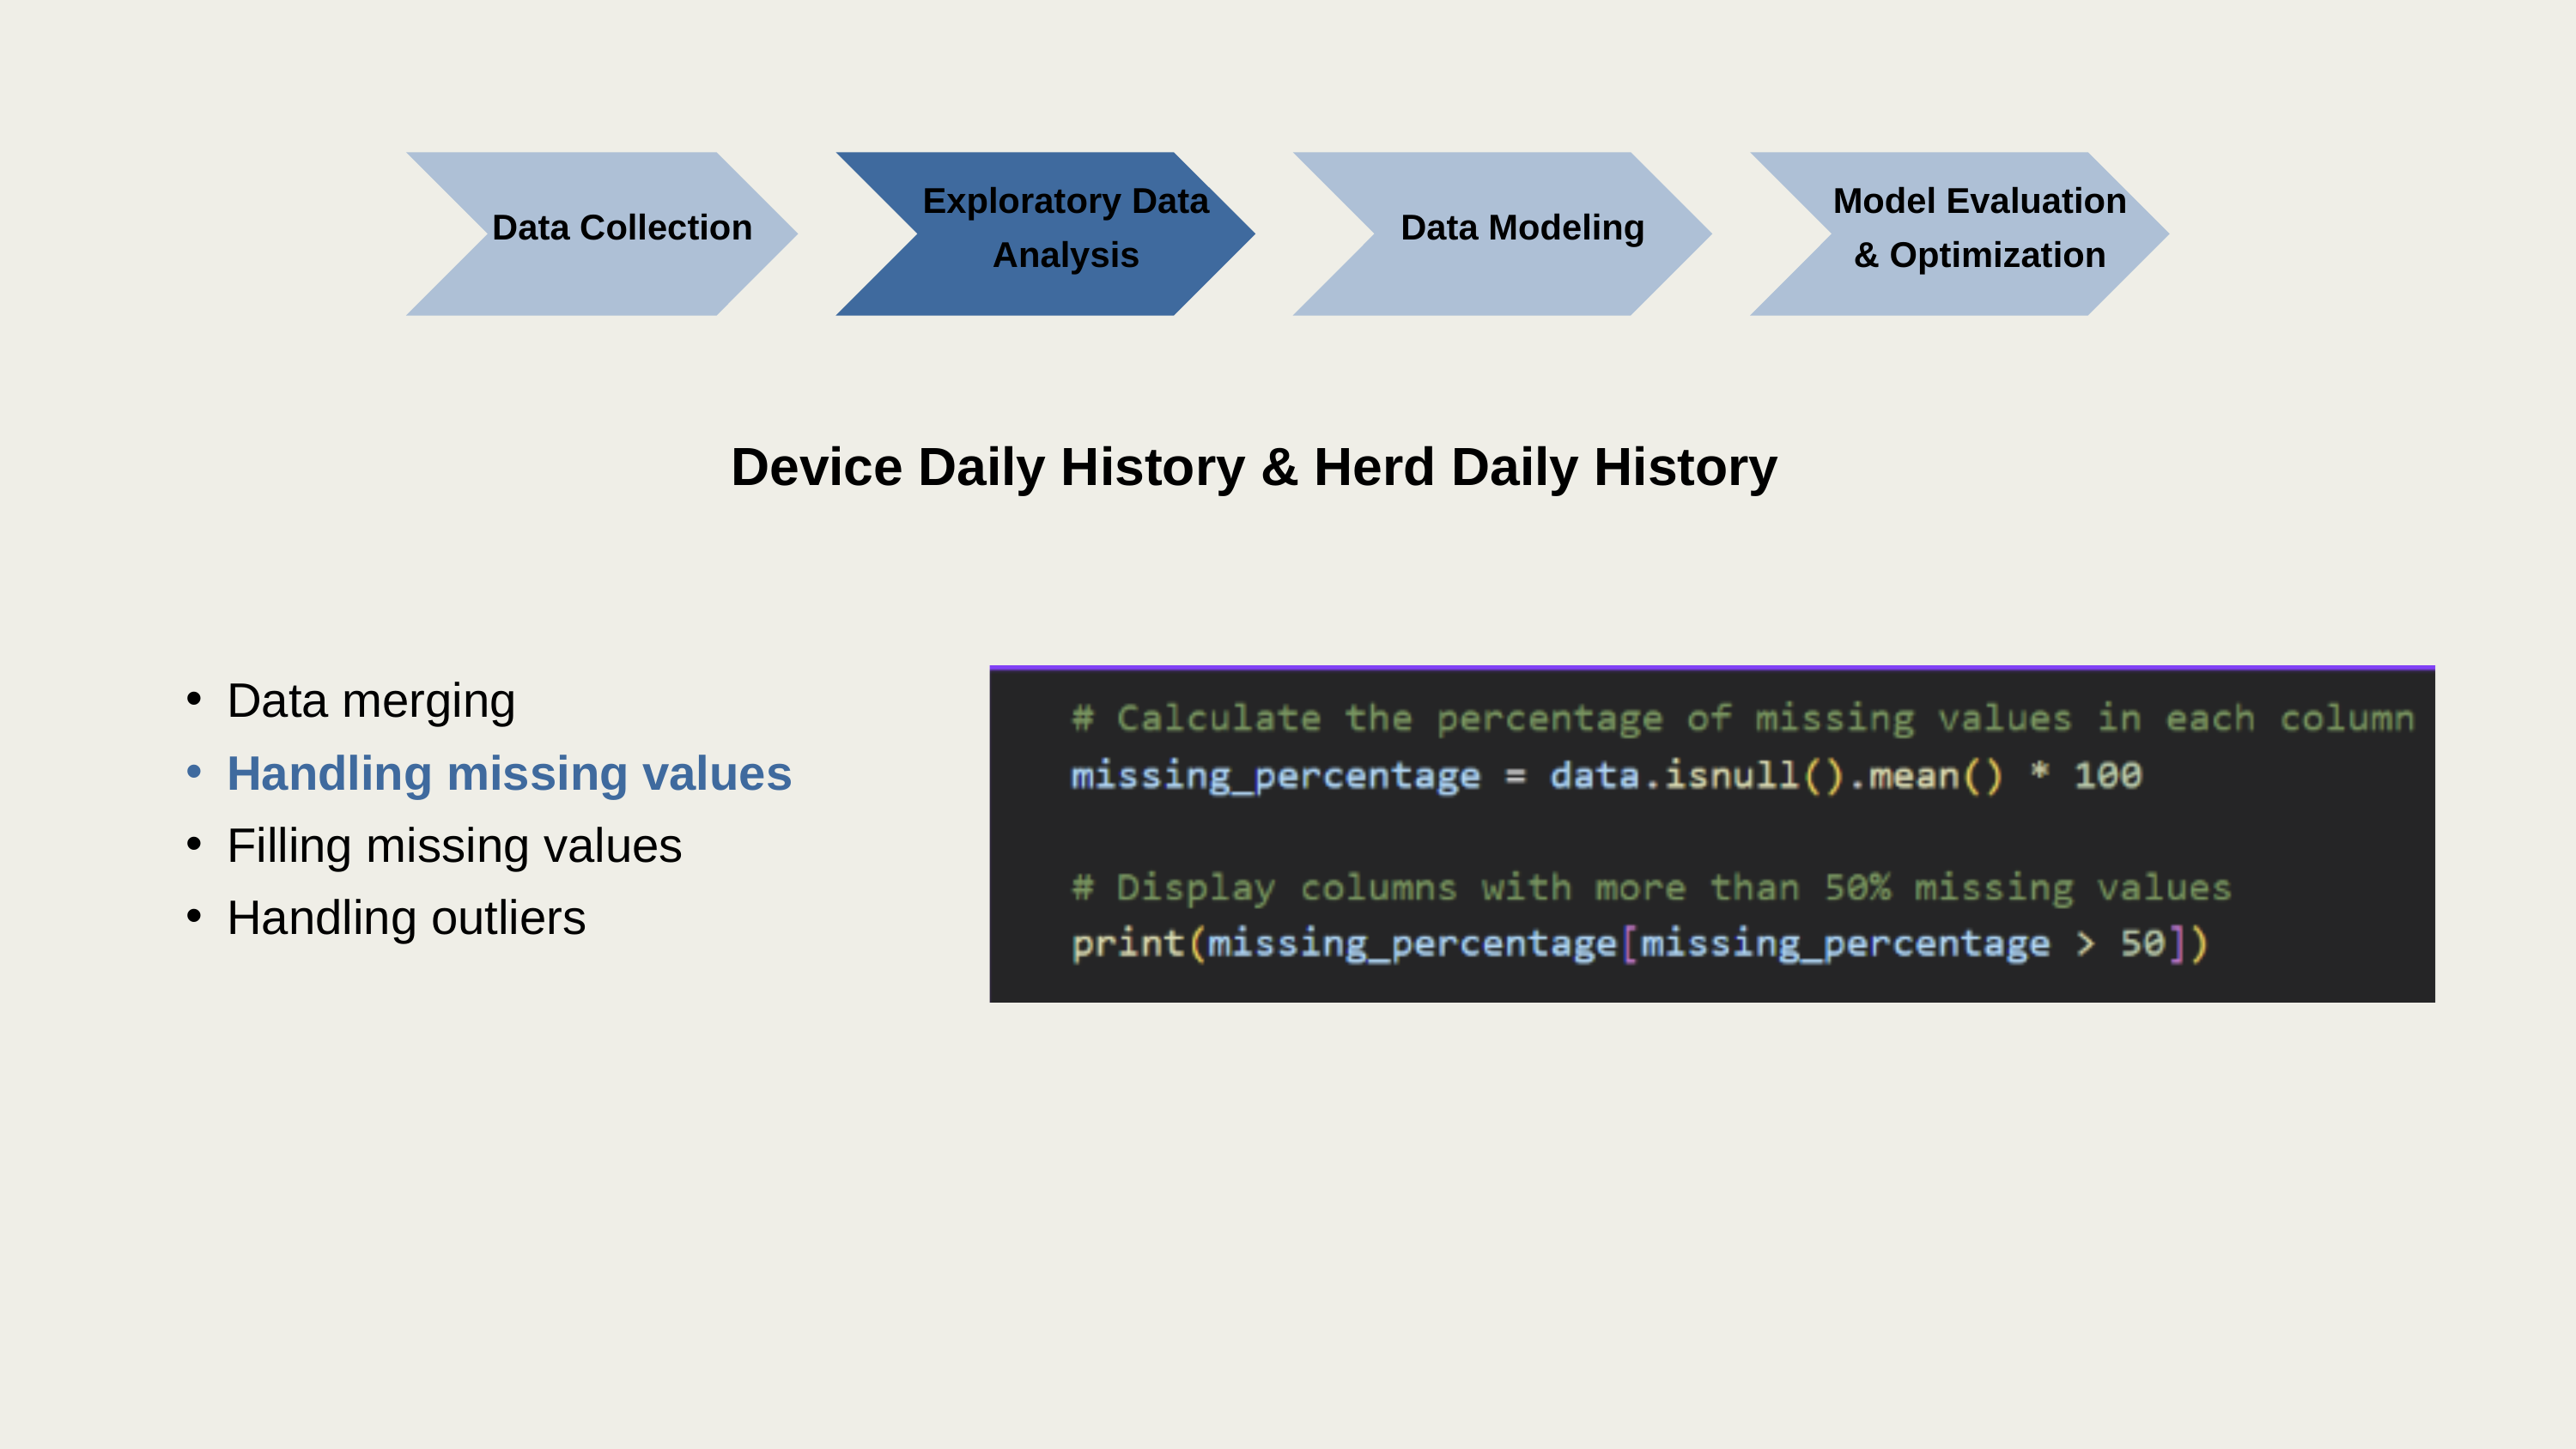

Data Collection

Exploratory Data Analysis

Data Modeling

Model Evaluation & Optimization
Device Daily History & Herd Daily History
Data merging
Handling missing values
Filling missing values
Handling outliers